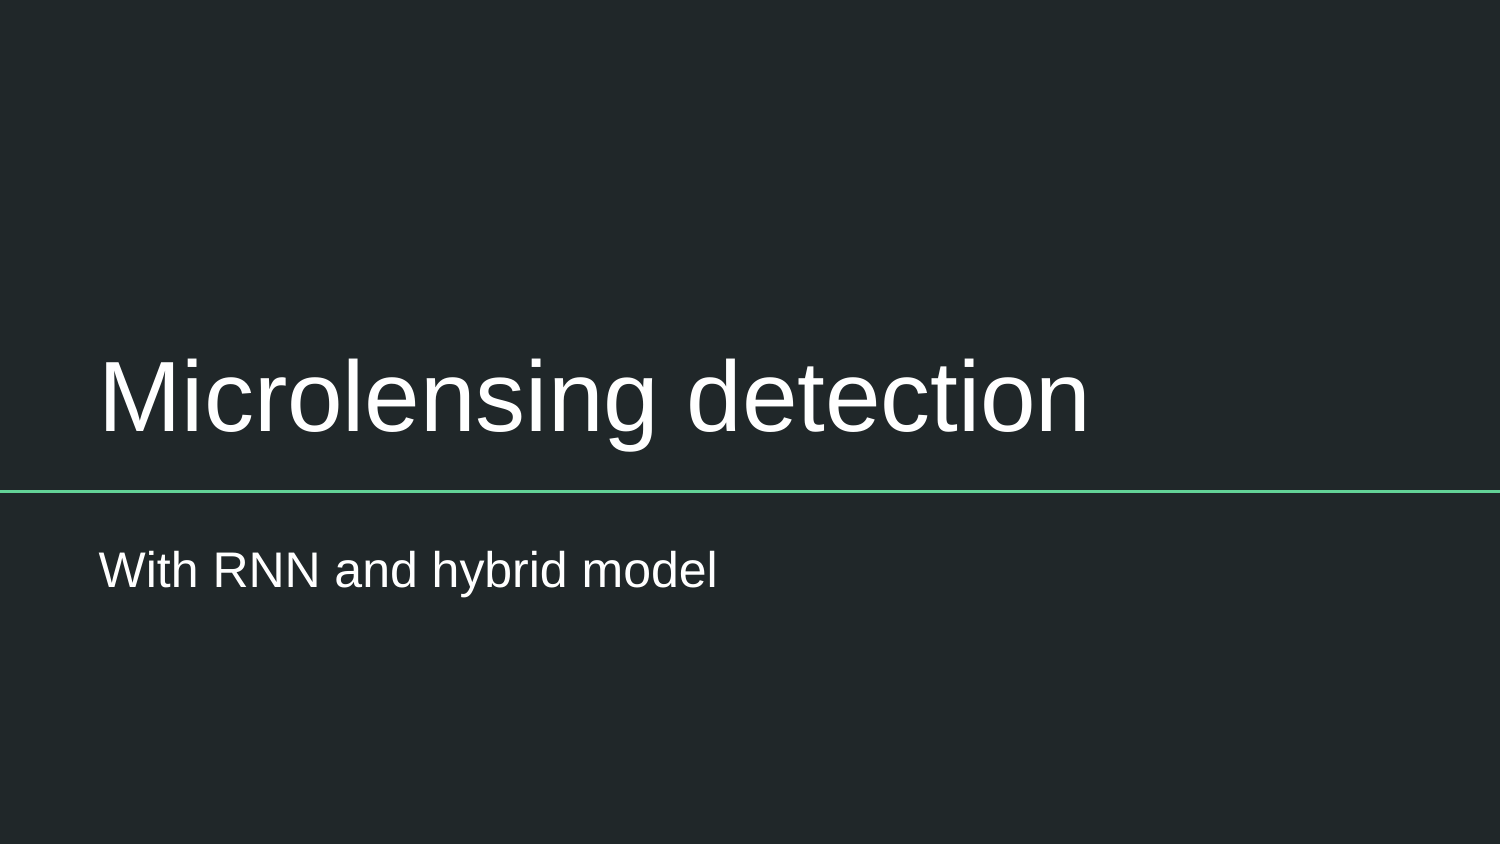

# Microlensing detection
With RNN and hybrid model